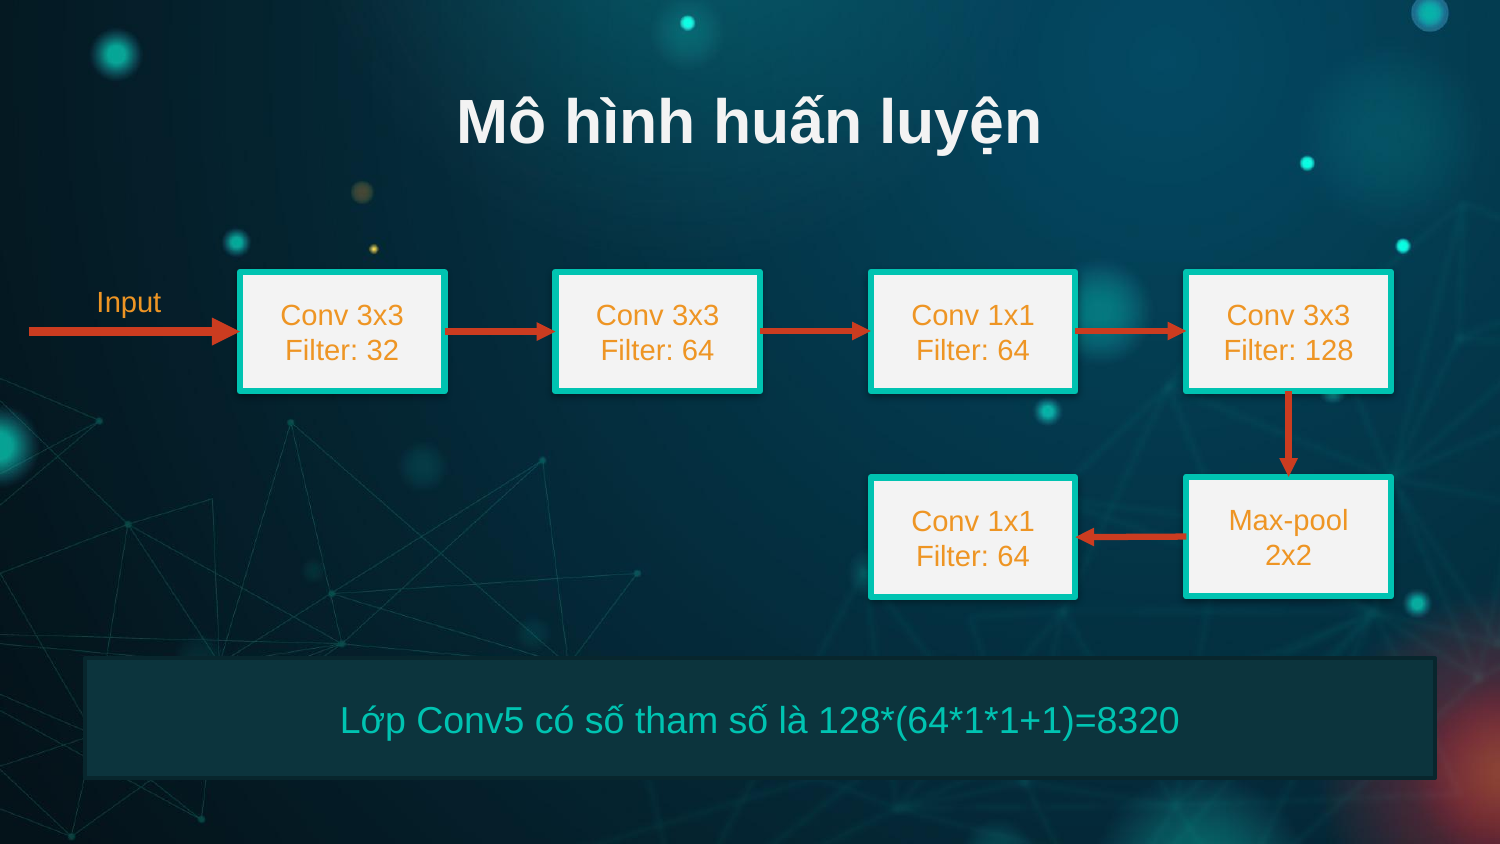

# Mô hình huấn luyện
Conv 1x1
Filter: 64
Conv 3x3
Filter: 128
Conv 3x3
Filter: 32
Conv 3x3
Filter: 64
Input
Max-pool 2x2
Conv 1x1
Filter: 64
Lớp Conv5 có số tham số là 128*(64*1*1+1)=8320